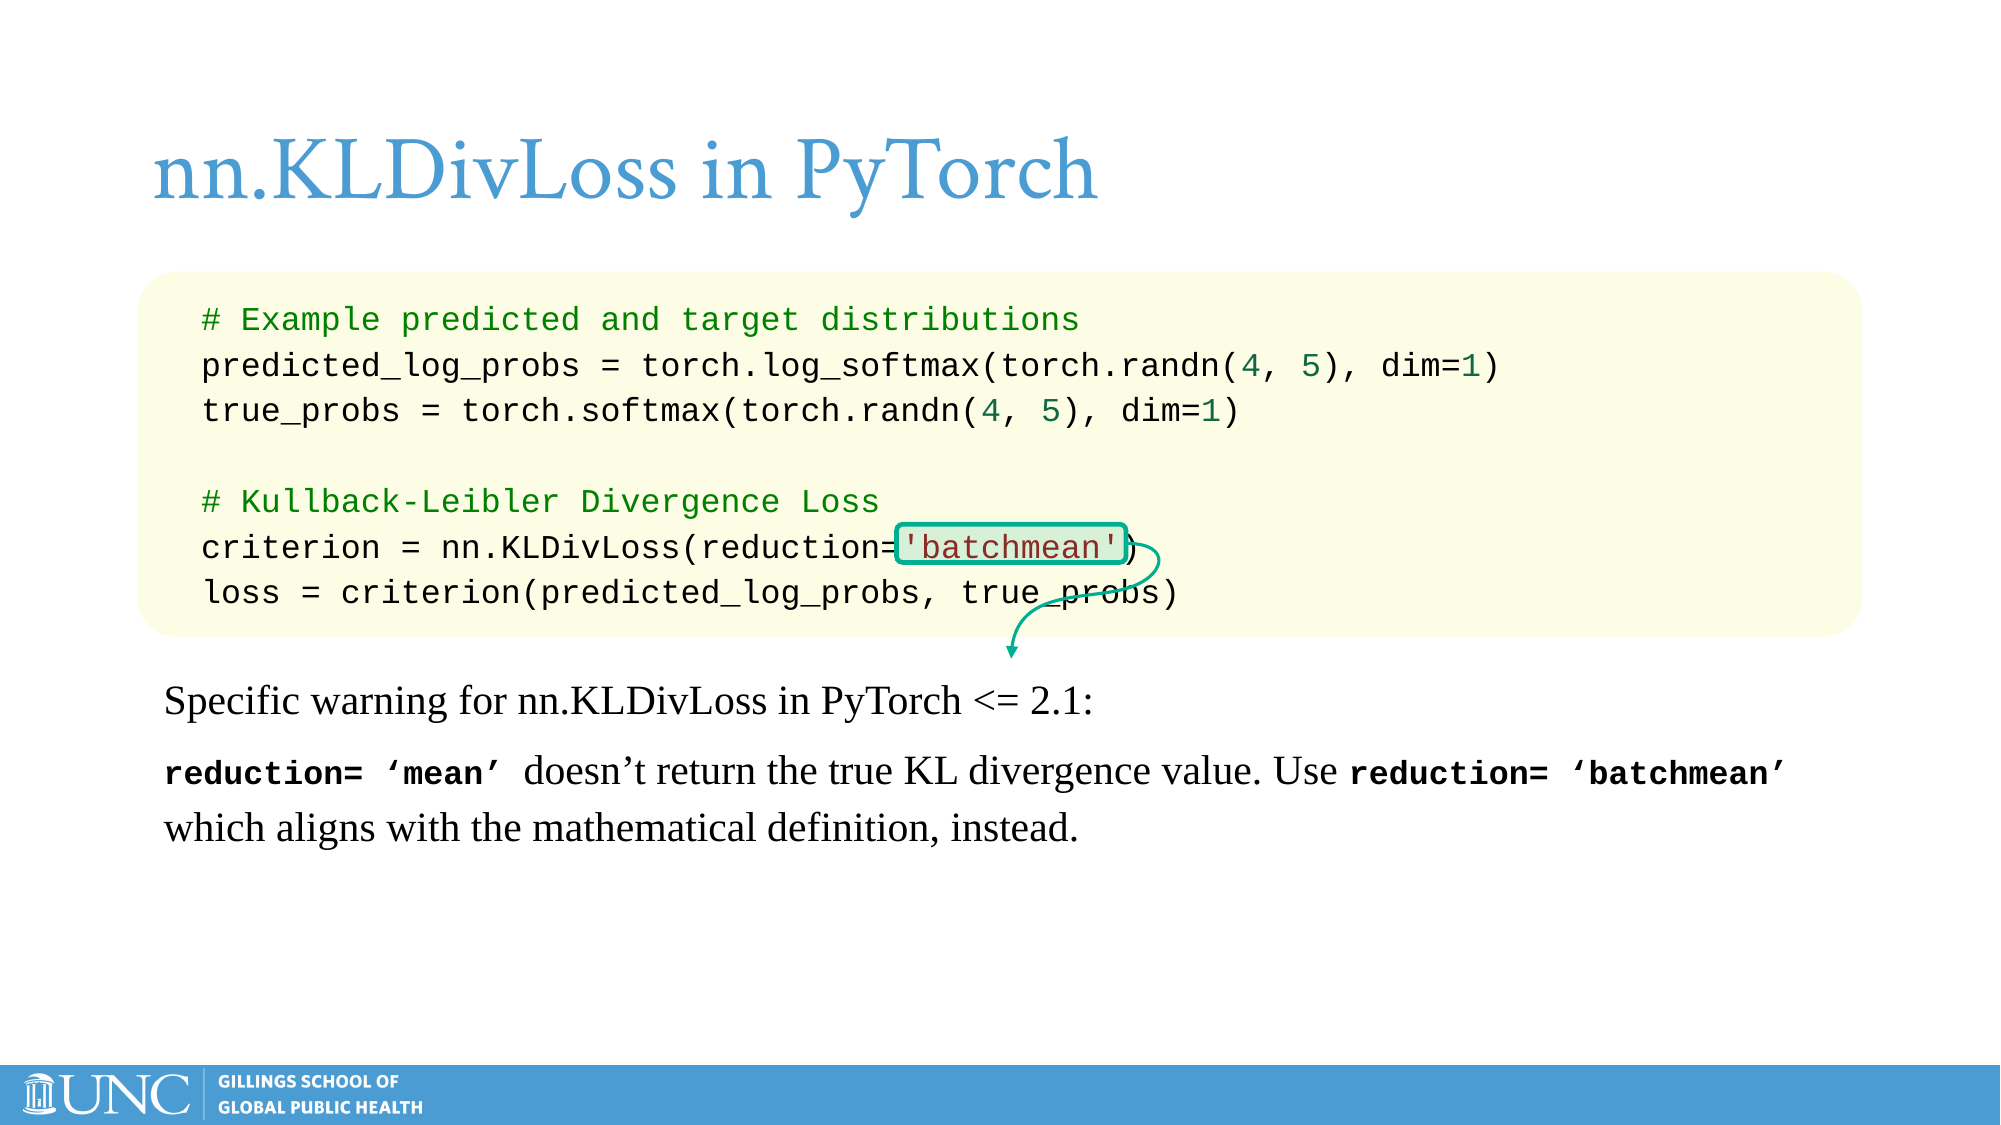

# nn.KLDivLoss in PyTorch

# Example predicted and target distributions
predicted_log_probs = torch.log_softmax(torch.randn(4, 5), dim=1)
true_probs = torch.softmax(torch.randn(4, 5), dim=1)
# Kullback-Leibler Divergence Loss
criterion = nn.KLDivLoss(reduction='batchmean')
loss = criterion(predicted_log_probs, true_probs)

Specific warning for nn.KLDivLoss in PyTorch <= 2.1:
reduction= ‘mean’ doesn’t return the true KL divergence value. Use reduction= ‘batchmean’ which aligns with the mathematical definition, instead.